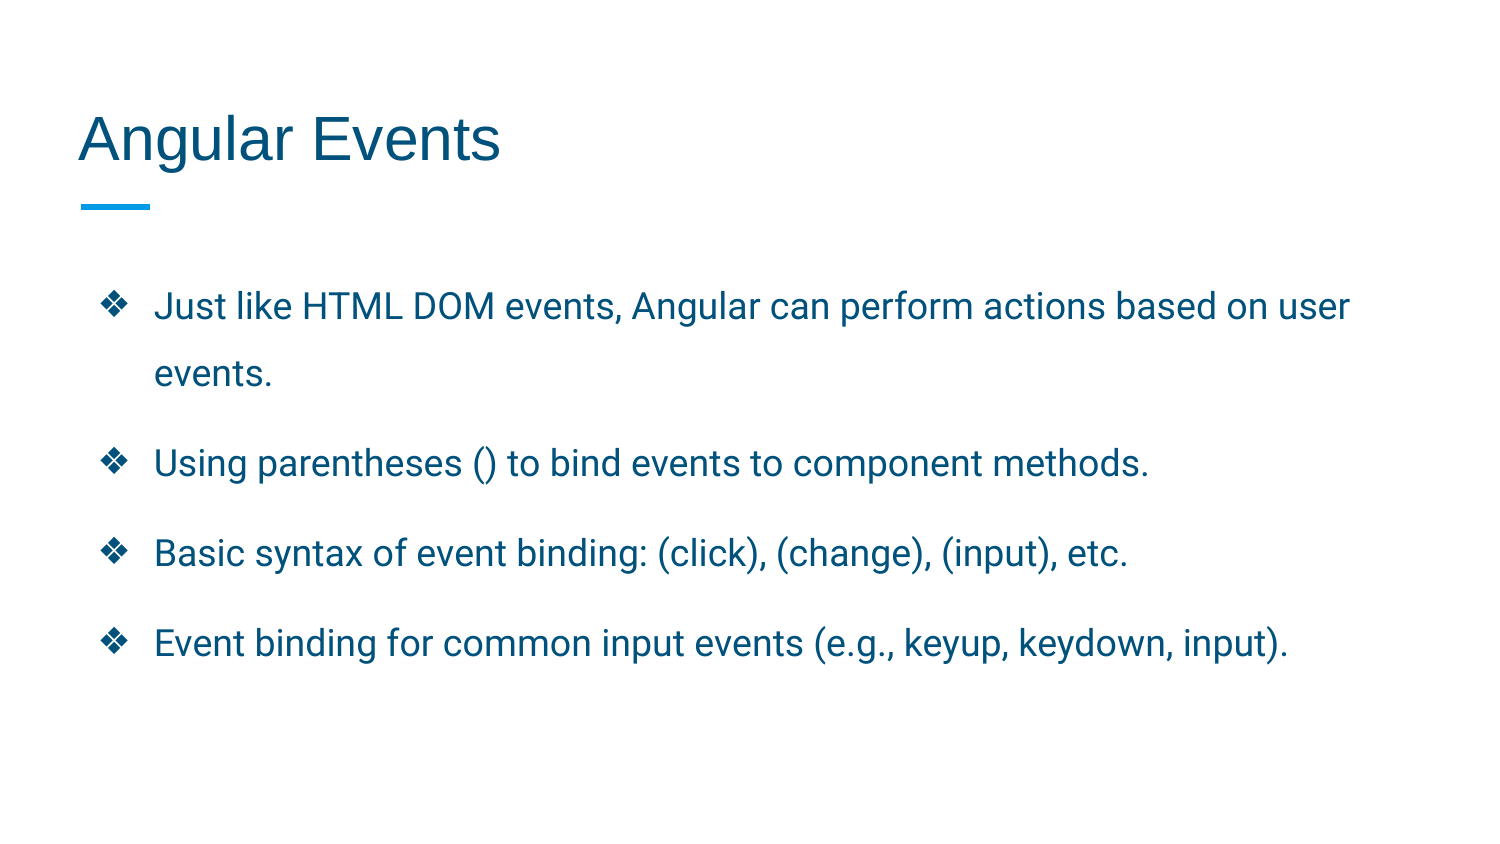

# Angular Events
Just like HTML DOM events, Angular can perform actions based on user events.
Using parentheses () to bind events to component methods.
Basic syntax of event binding: (click), (change), (input), etc.
Event binding for common input events (e.g., keyup, keydown, input).